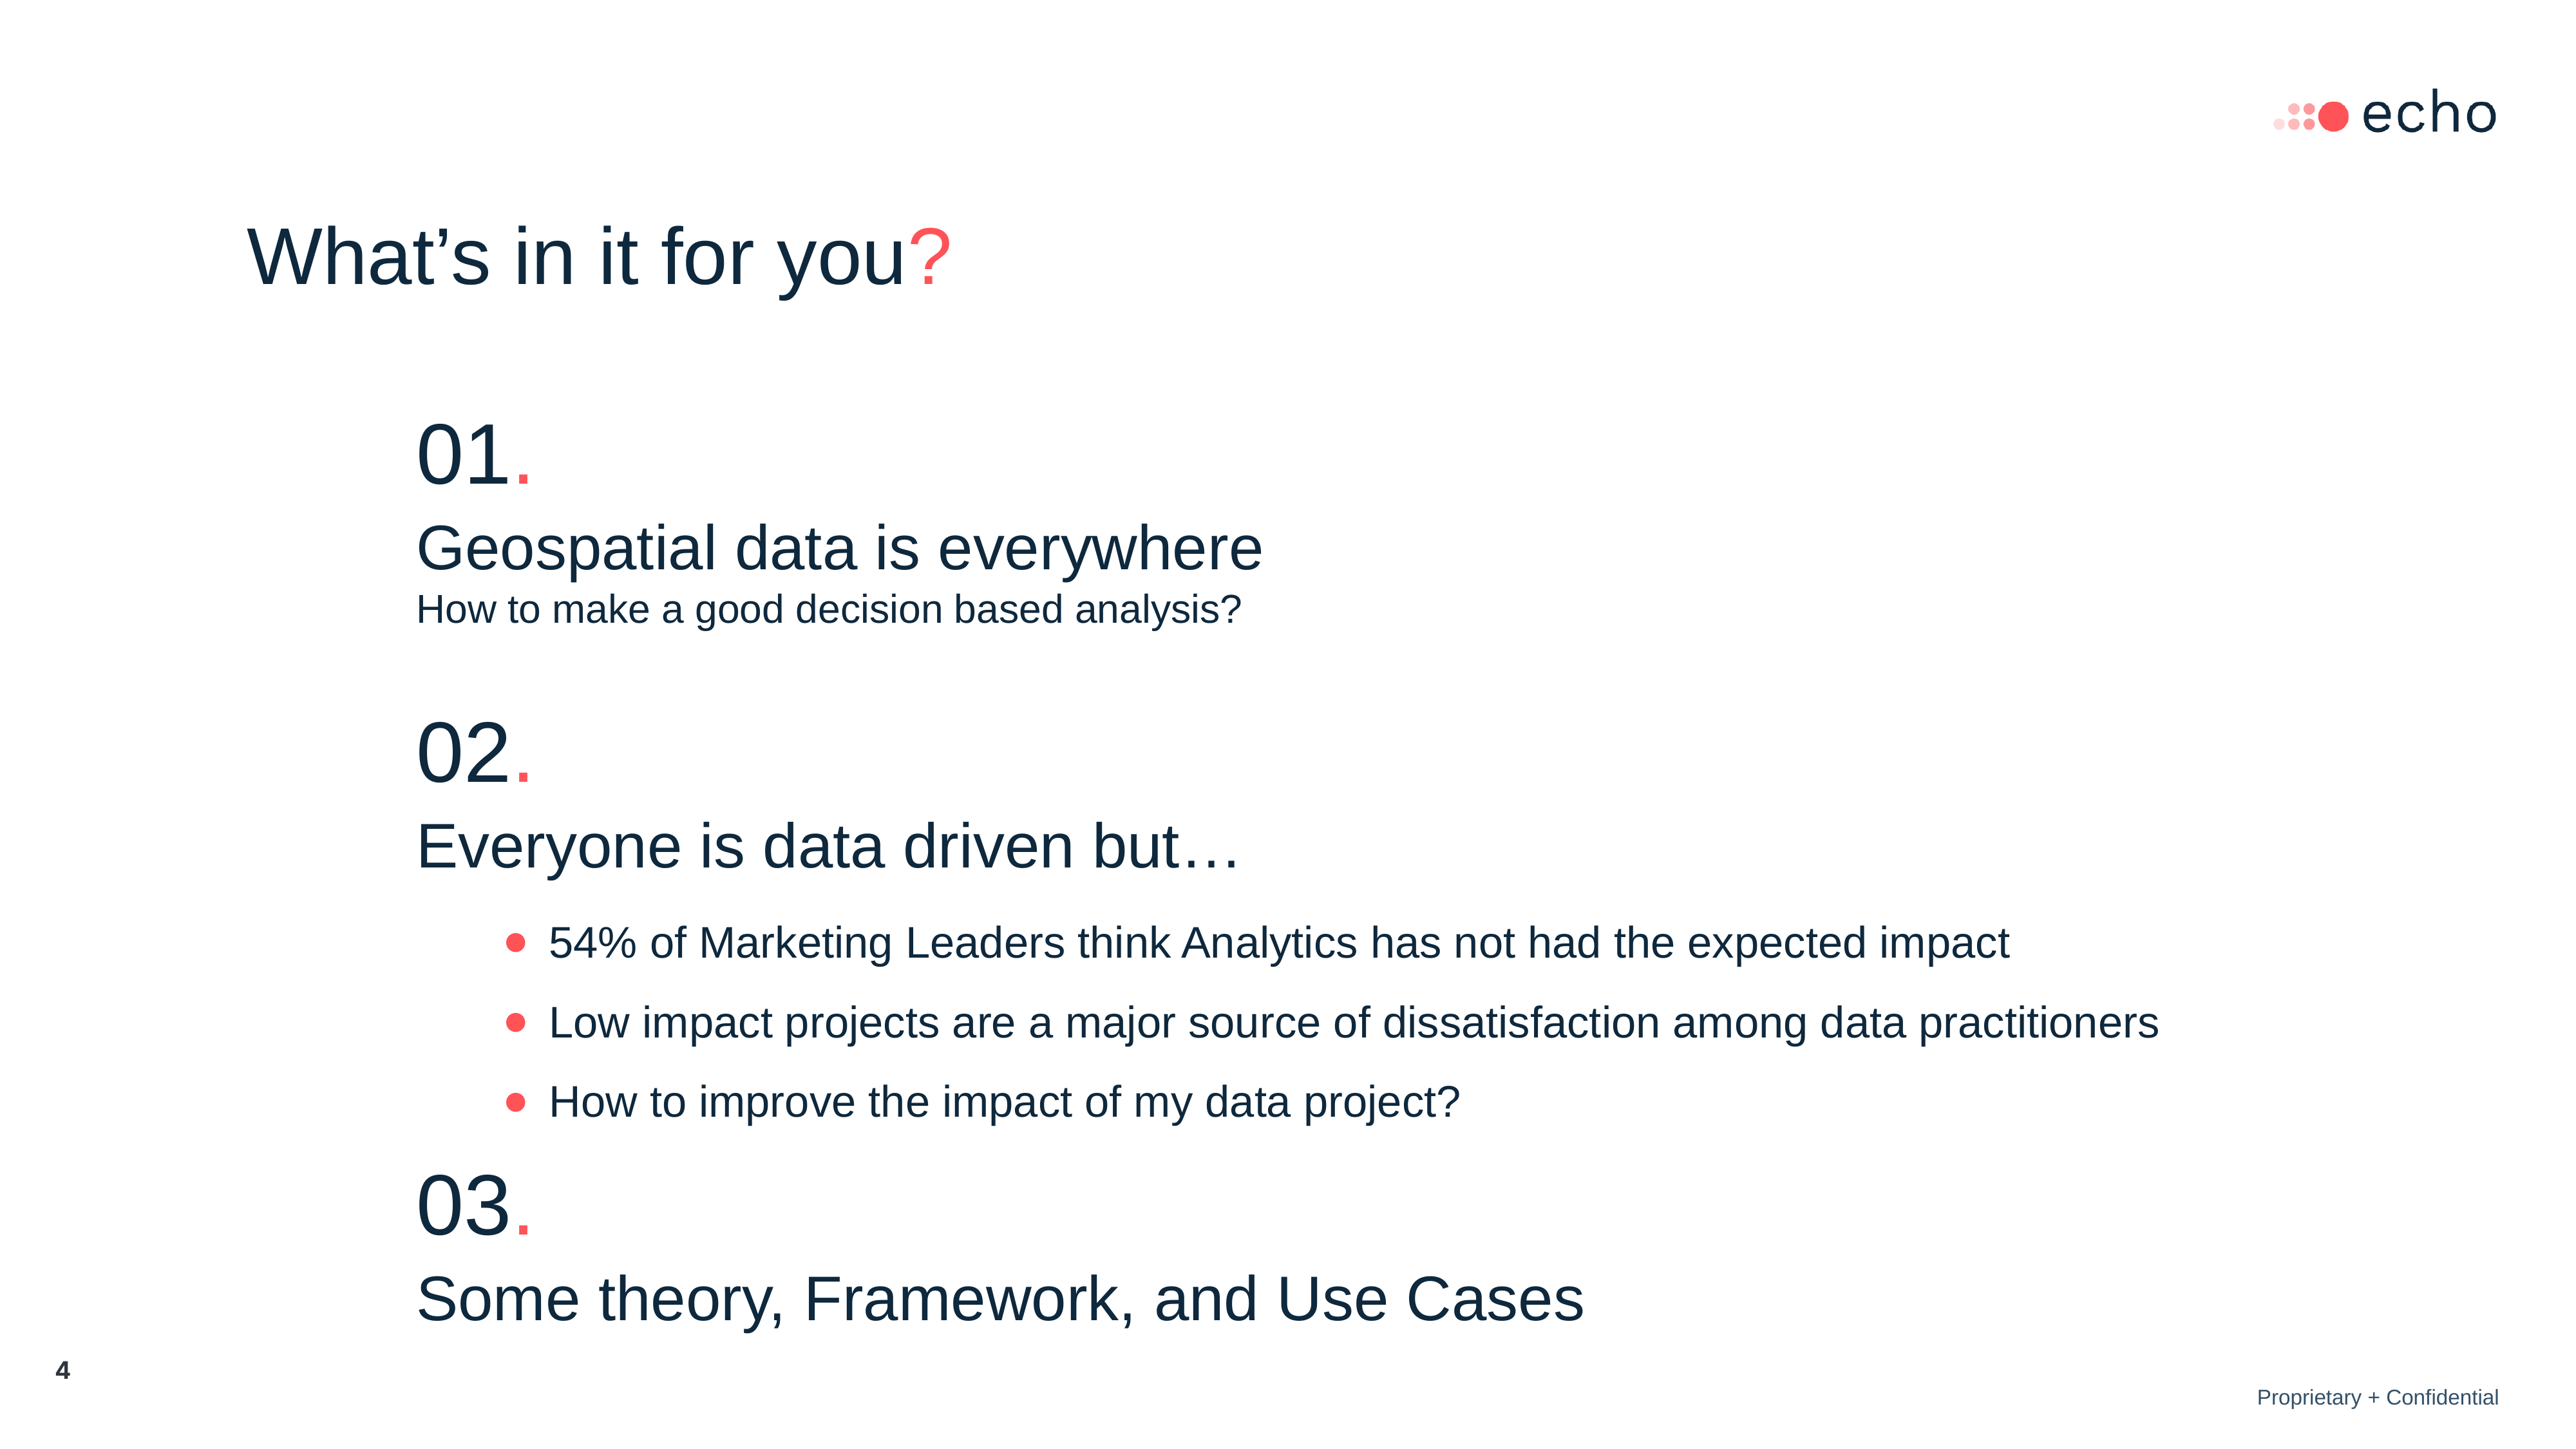

What’s in it for you?
01.
Geospatial data is everywhere
How to make a good decision based analysis?
02.
Everyone is data driven but…
54% of Marketing Leaders think Analytics has not had the expected impact
Low impact projects are a major source of dissatisfaction among data practitioners
How to improve the impact of my data project?
03.
Some theory, Framework, and Use Cases
4